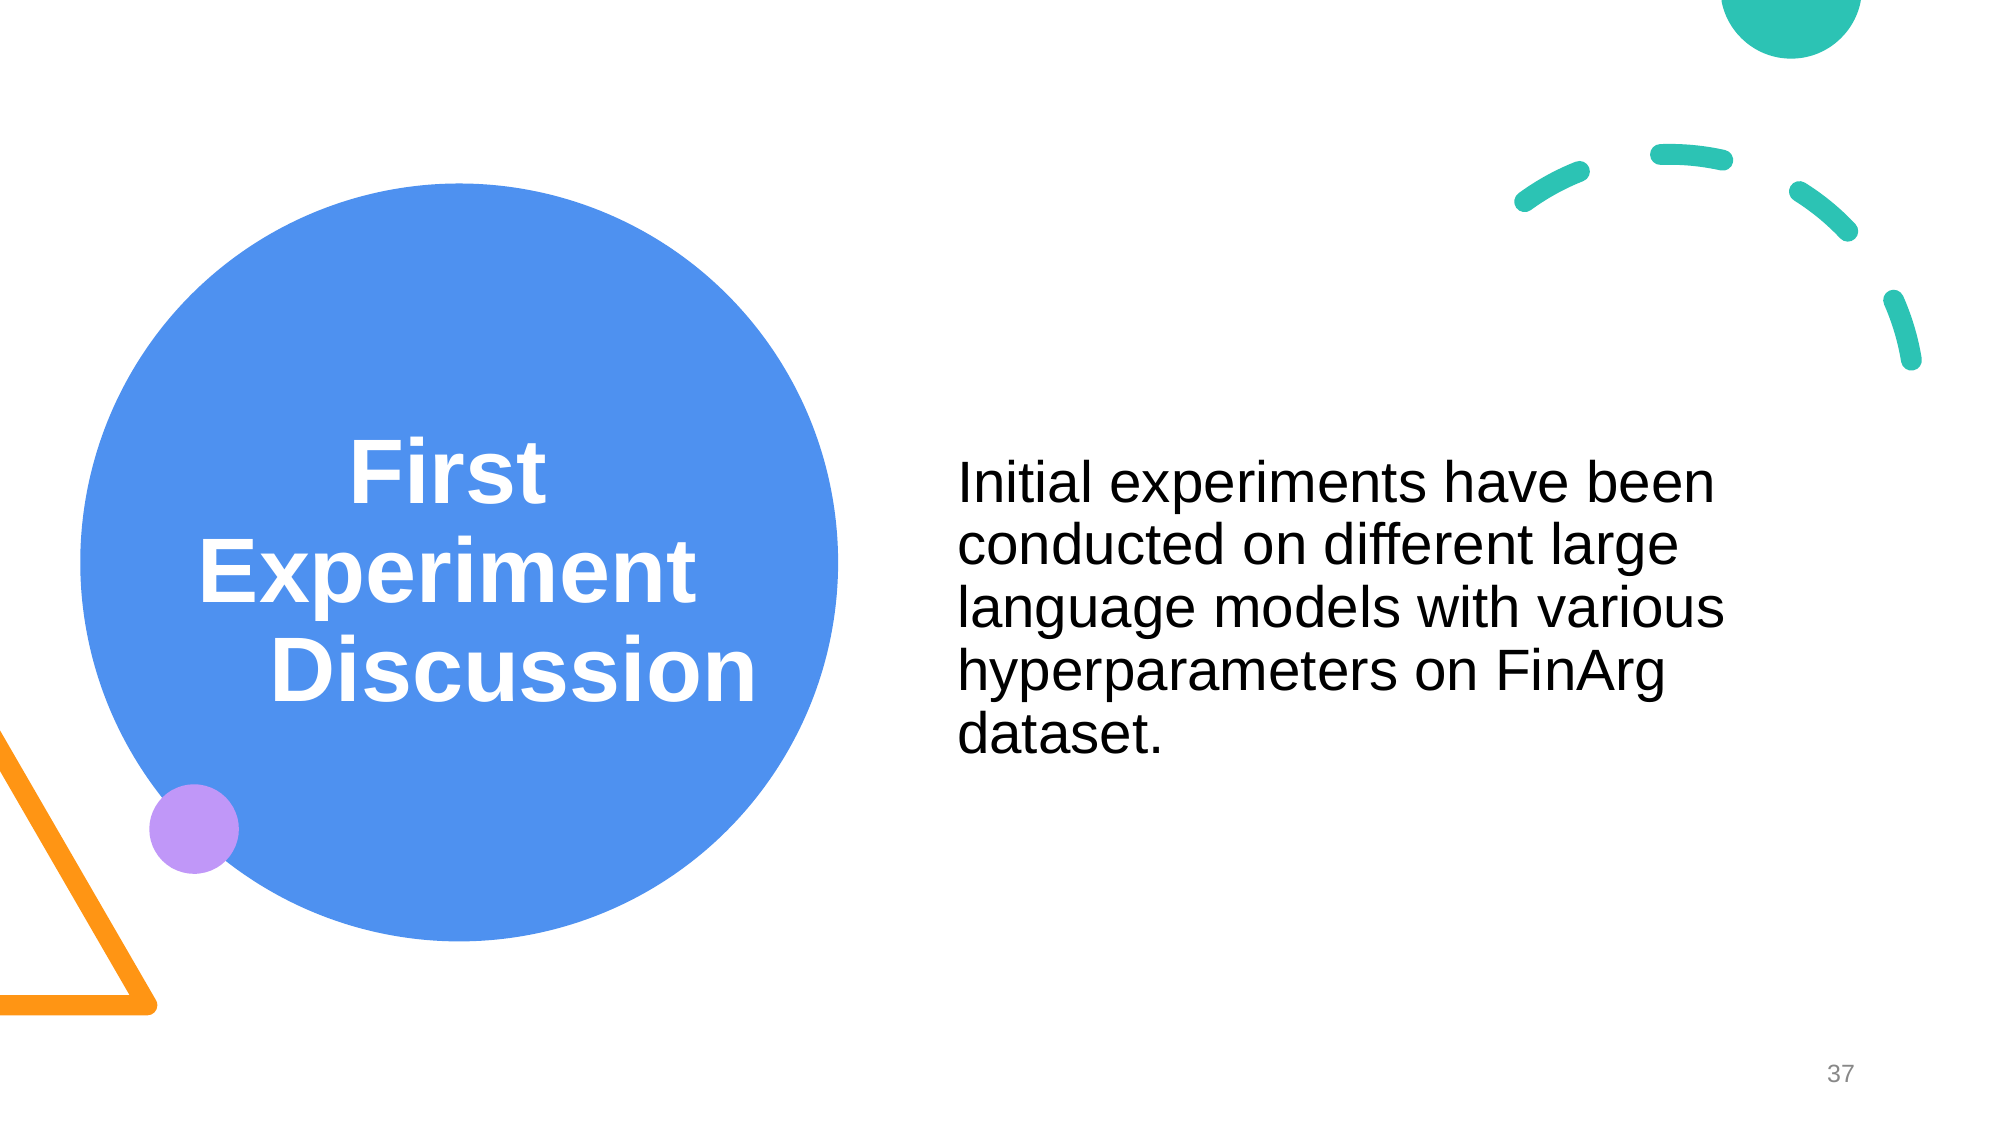

Initial experiments have been conducted on different large language models with various hyperparameters on FinArg dataset.
# First Experiment
Discussion
37